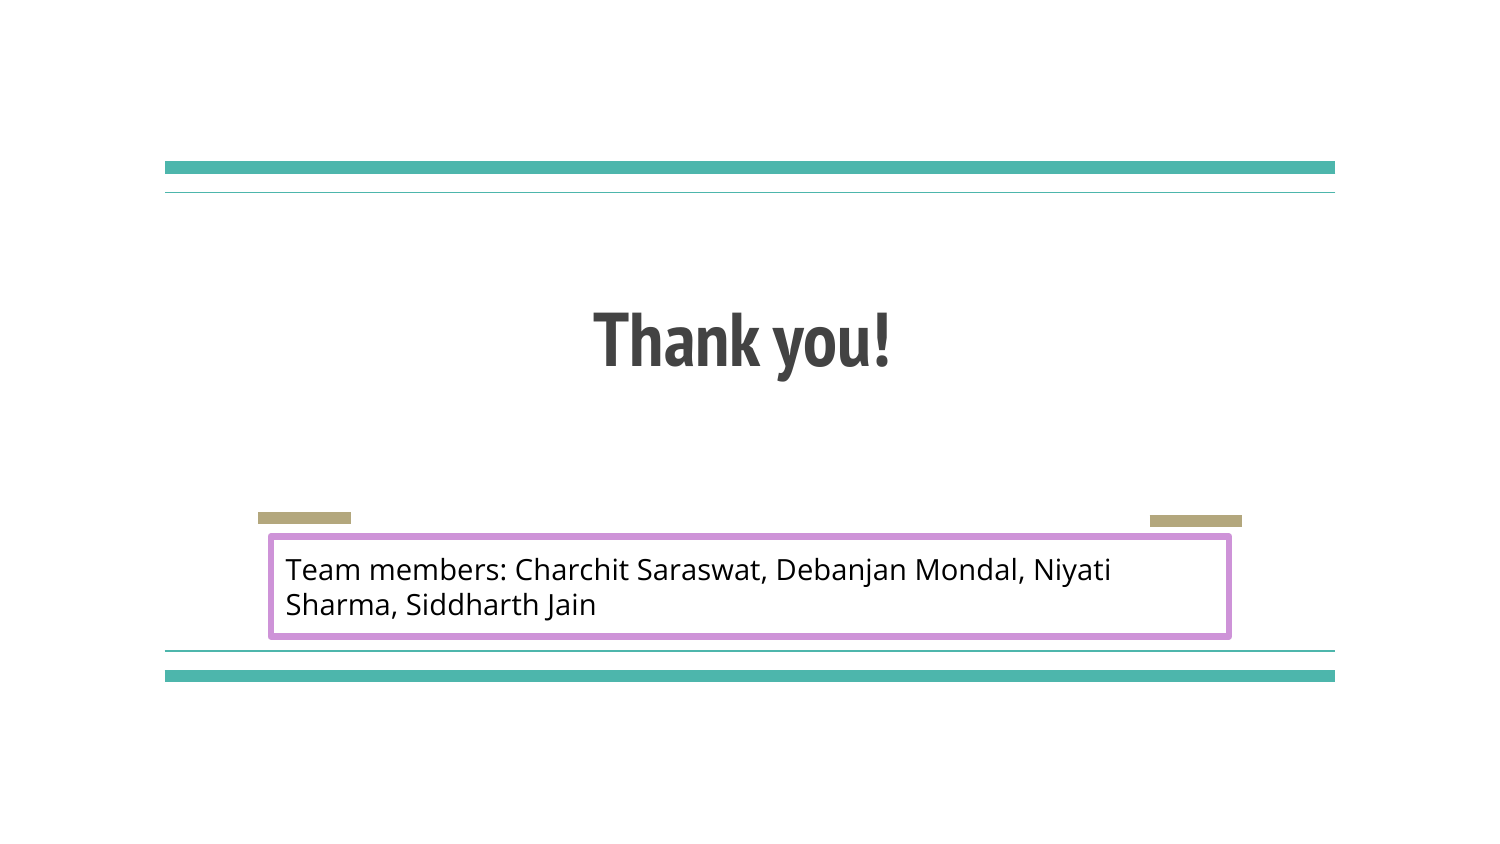

# Thank you!
Team members: Charchit Saraswat, Debanjan Mondal, Niyati Sharma, Siddharth Jain